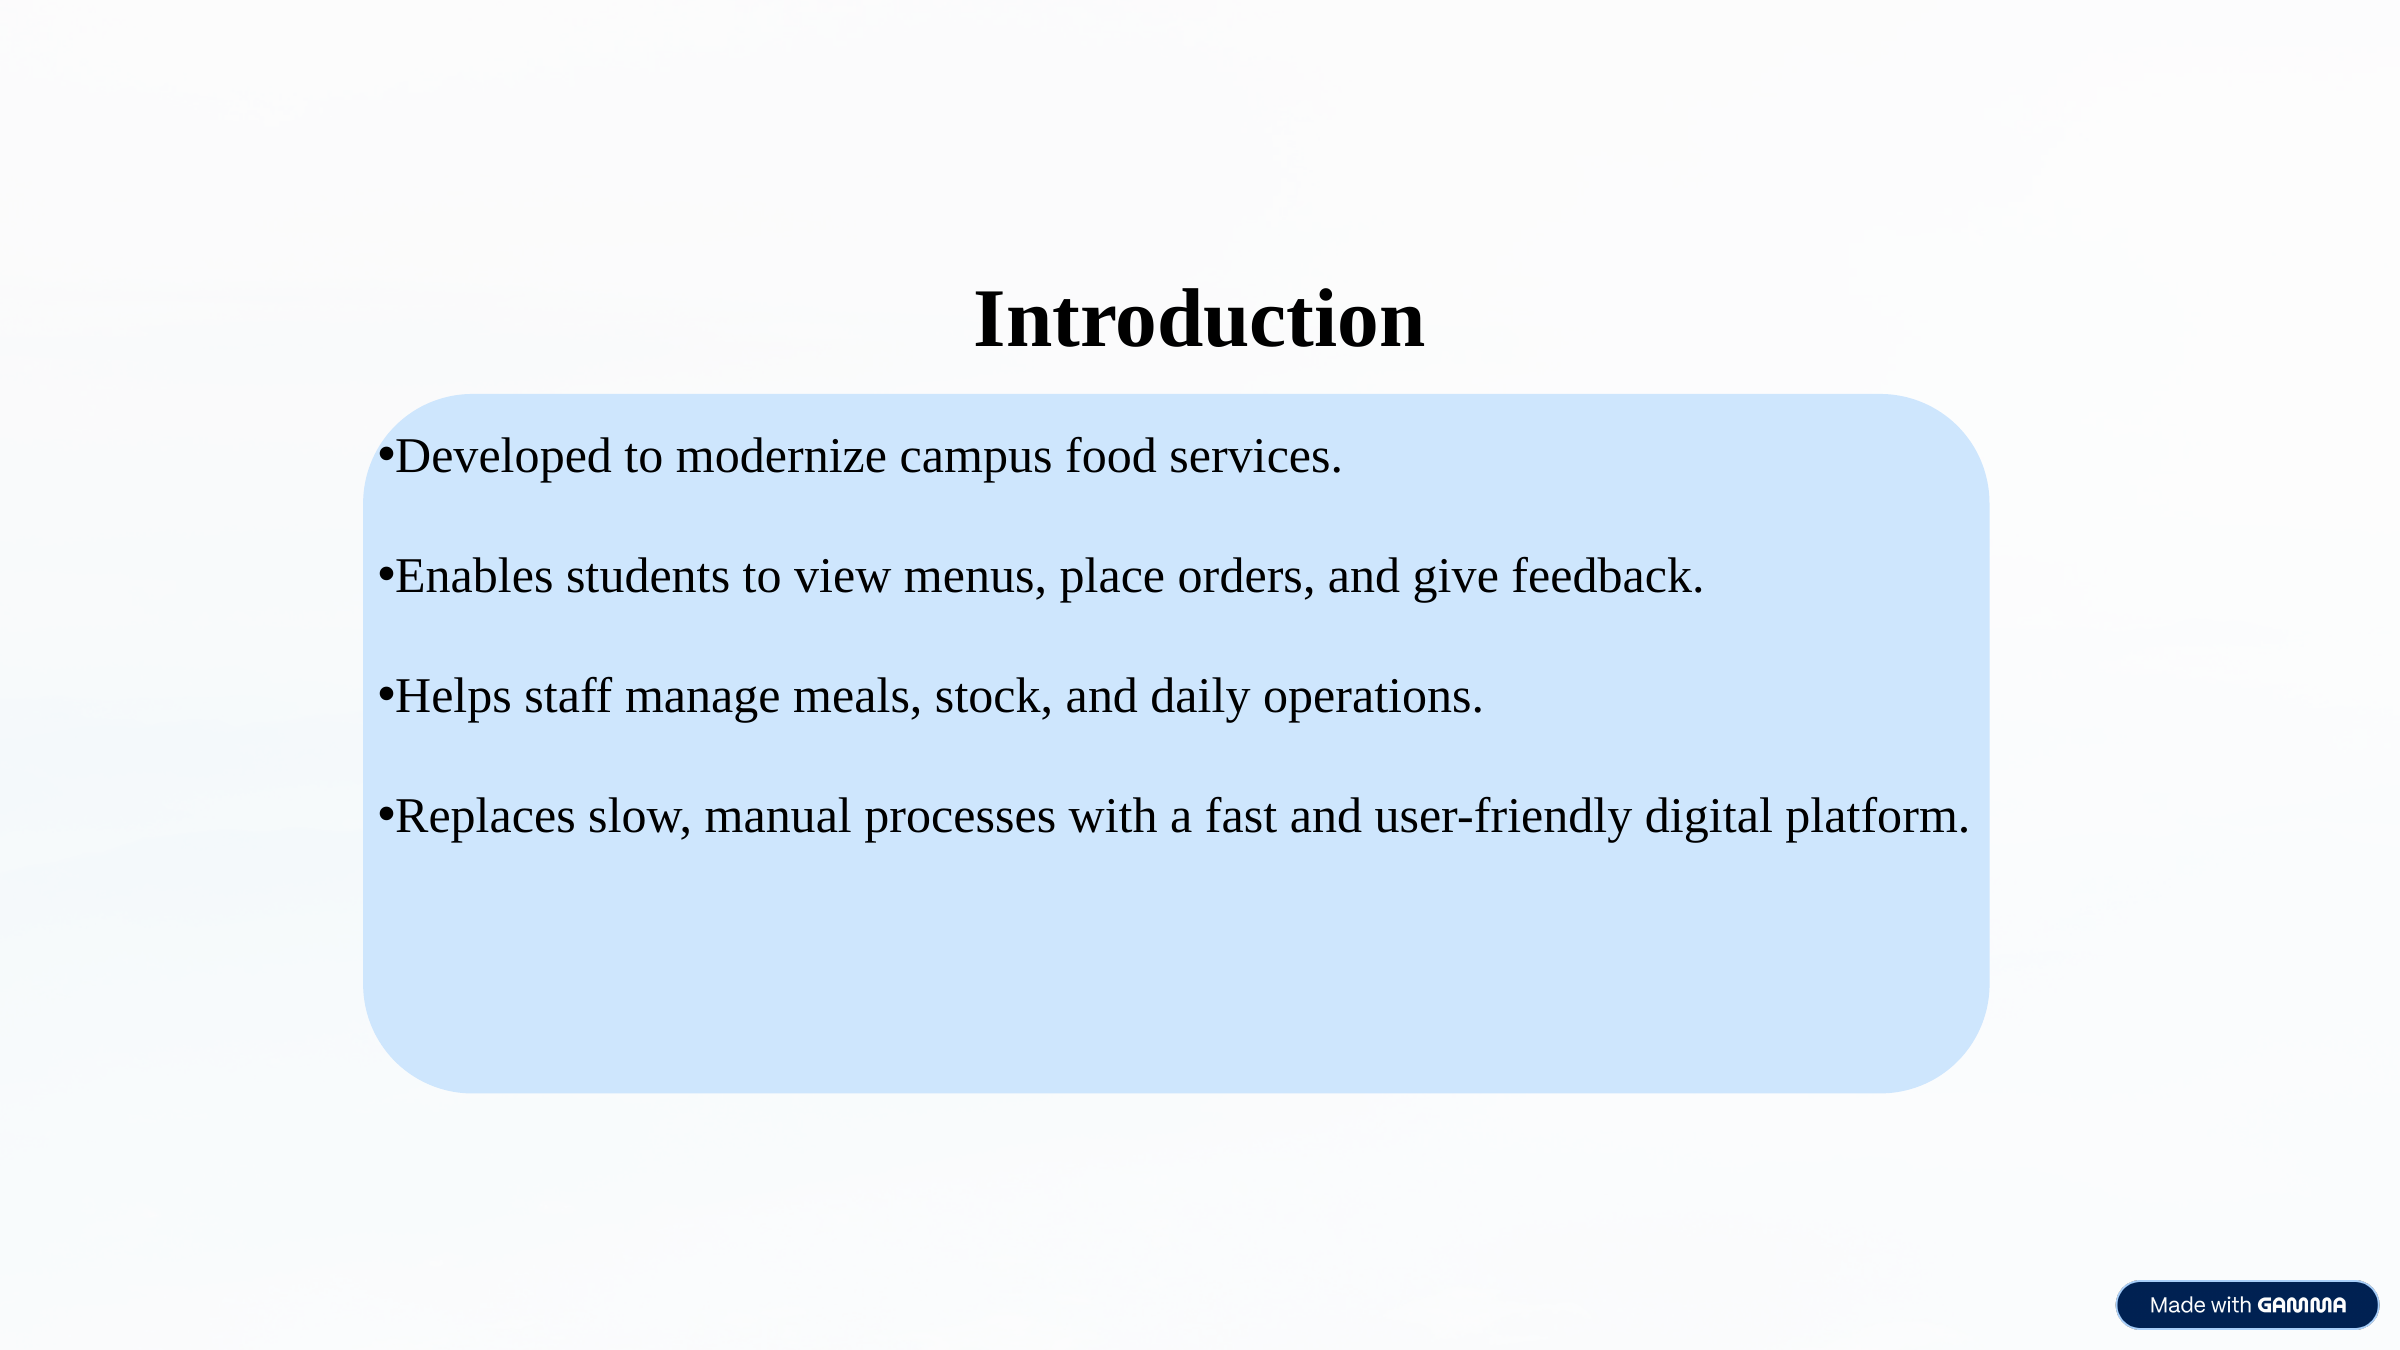

Introduction

Developed to modernize campus food services.

Enables students to view menus, place orders, and give feedback.

Helps staff manage meals, stock, and daily operations.

Replaces slow, manual processes with a fast and user-friendly digital platform.